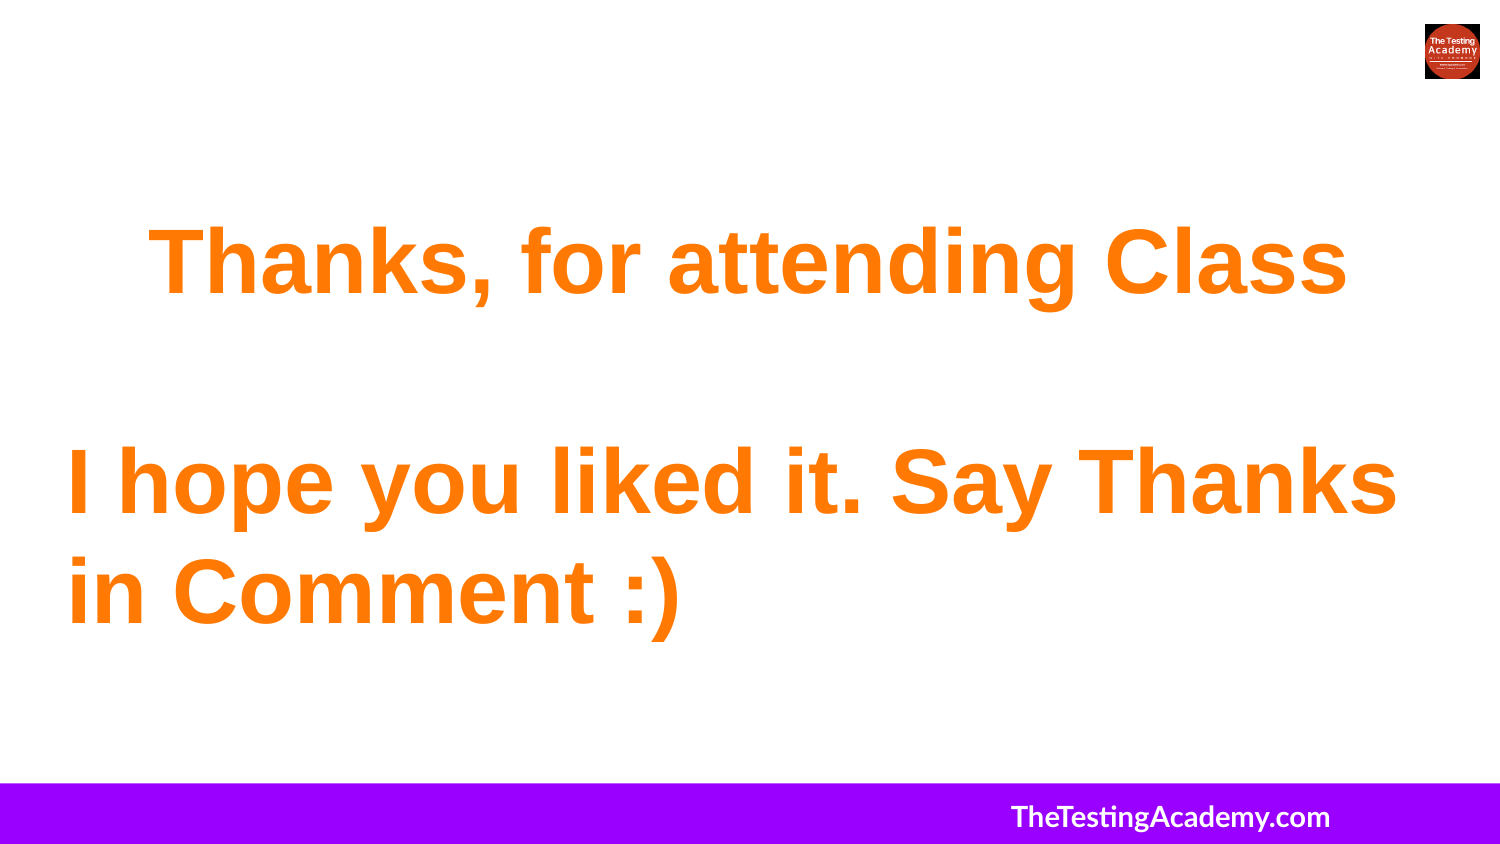

# Thanks, for attending Class

I hope you liked it. Say Thanks in Comment :)